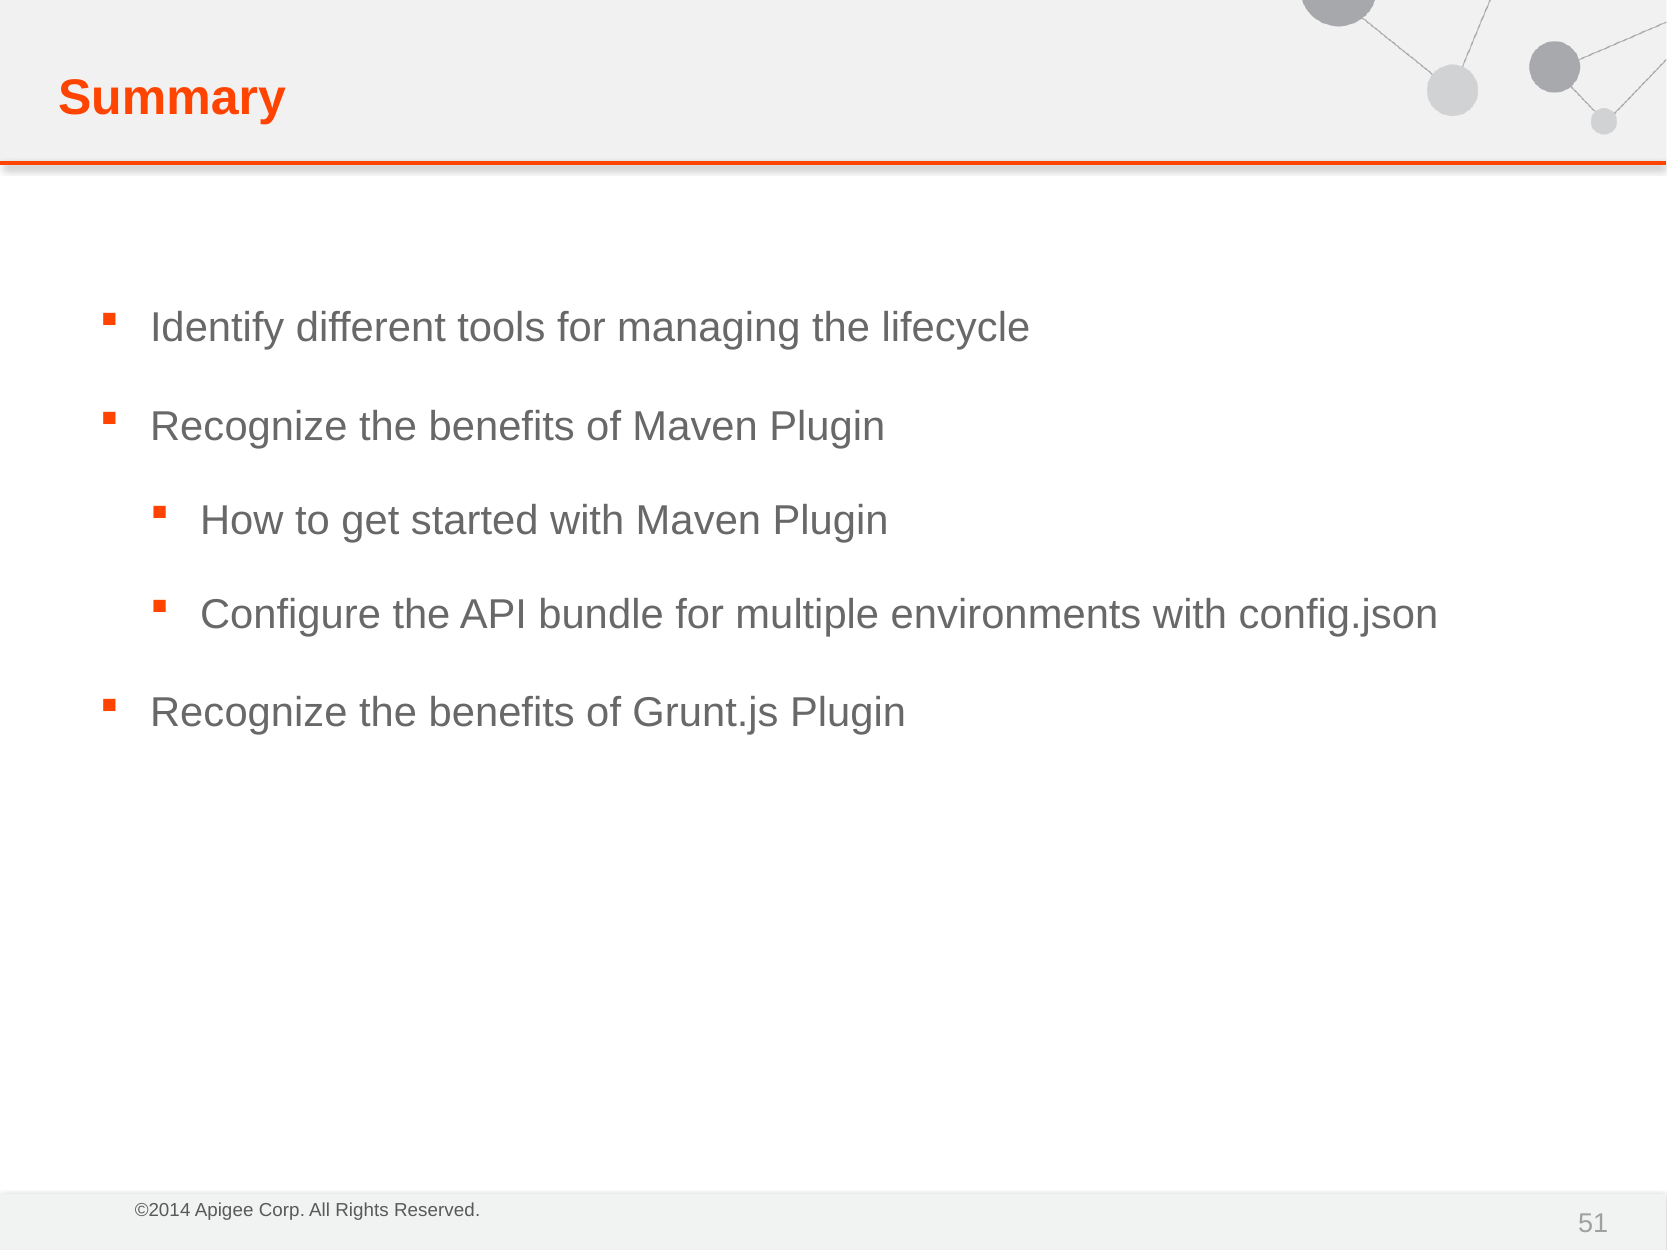

Summary

Identify different tools for managing the lifecycle
Recognize the benefits of Maven Plugin
How to get started with Maven Plugin
Configure the API bundle for multiple environments with config.json
Recognize the benefits of Grunt.js Plugin
51